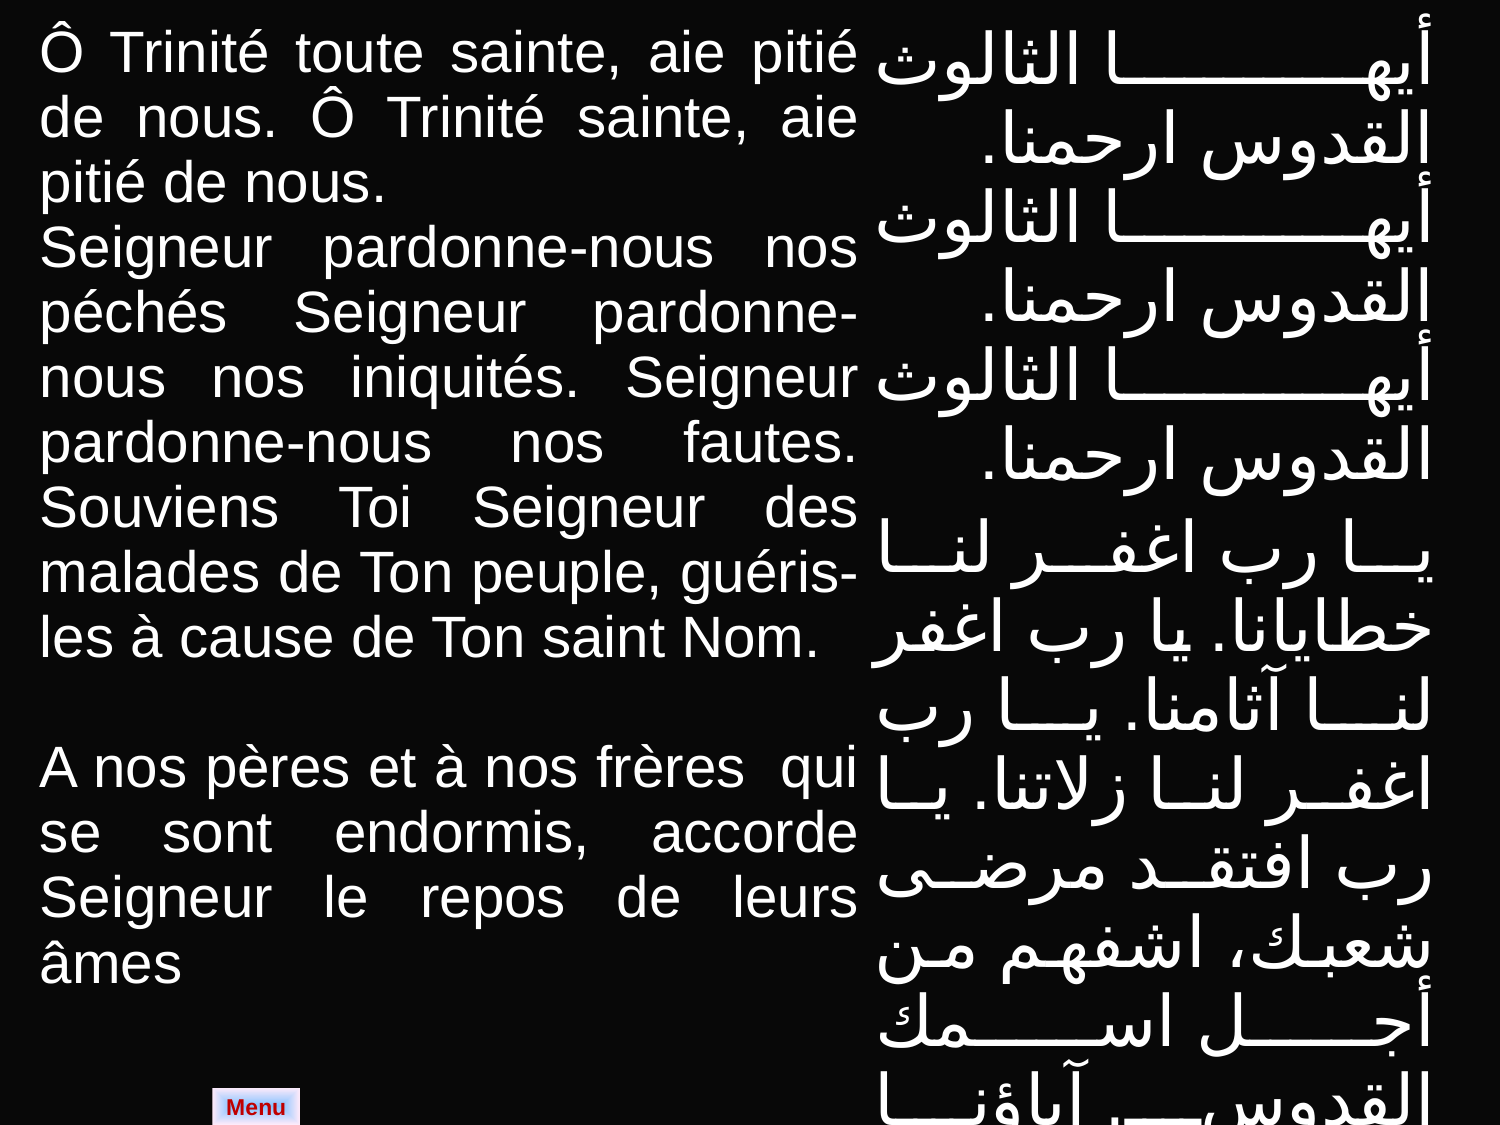

| Ô Trinité toute sainte, aie pitié de nous. Ô Trinité sainte, aie pitié de nous. Seigneur pardonne-nous nos péchés Seigneur pardonne-nous nos iniquités. Seigneur pardonne-nous nos fautes. Souviens Toi Seigneur des malades de Ton peuple, guéris-les à cause de Ton saint Nom. A nos pères et à nos frères qui se sont endormis, accorde Seigneur le repos de leurs âmes | أيها الثالوث القدوس ارحمنا. أيها الثالوث القدوس ارحمنا. أيها الثالوث القدوس ارحمنا. يا رب اغفر لنا خطايانا. يا رب اغفر لنا آثامنا. يا رب اغفر لنا زلاتنا. يا رب افتقد مرضى شعبك، اشفهم من أجل اسمك القدوس. آباؤنا وإخوتنا الذين رقدوا، يا رب نيح نفوسهم. |
| --- | --- |
Menu